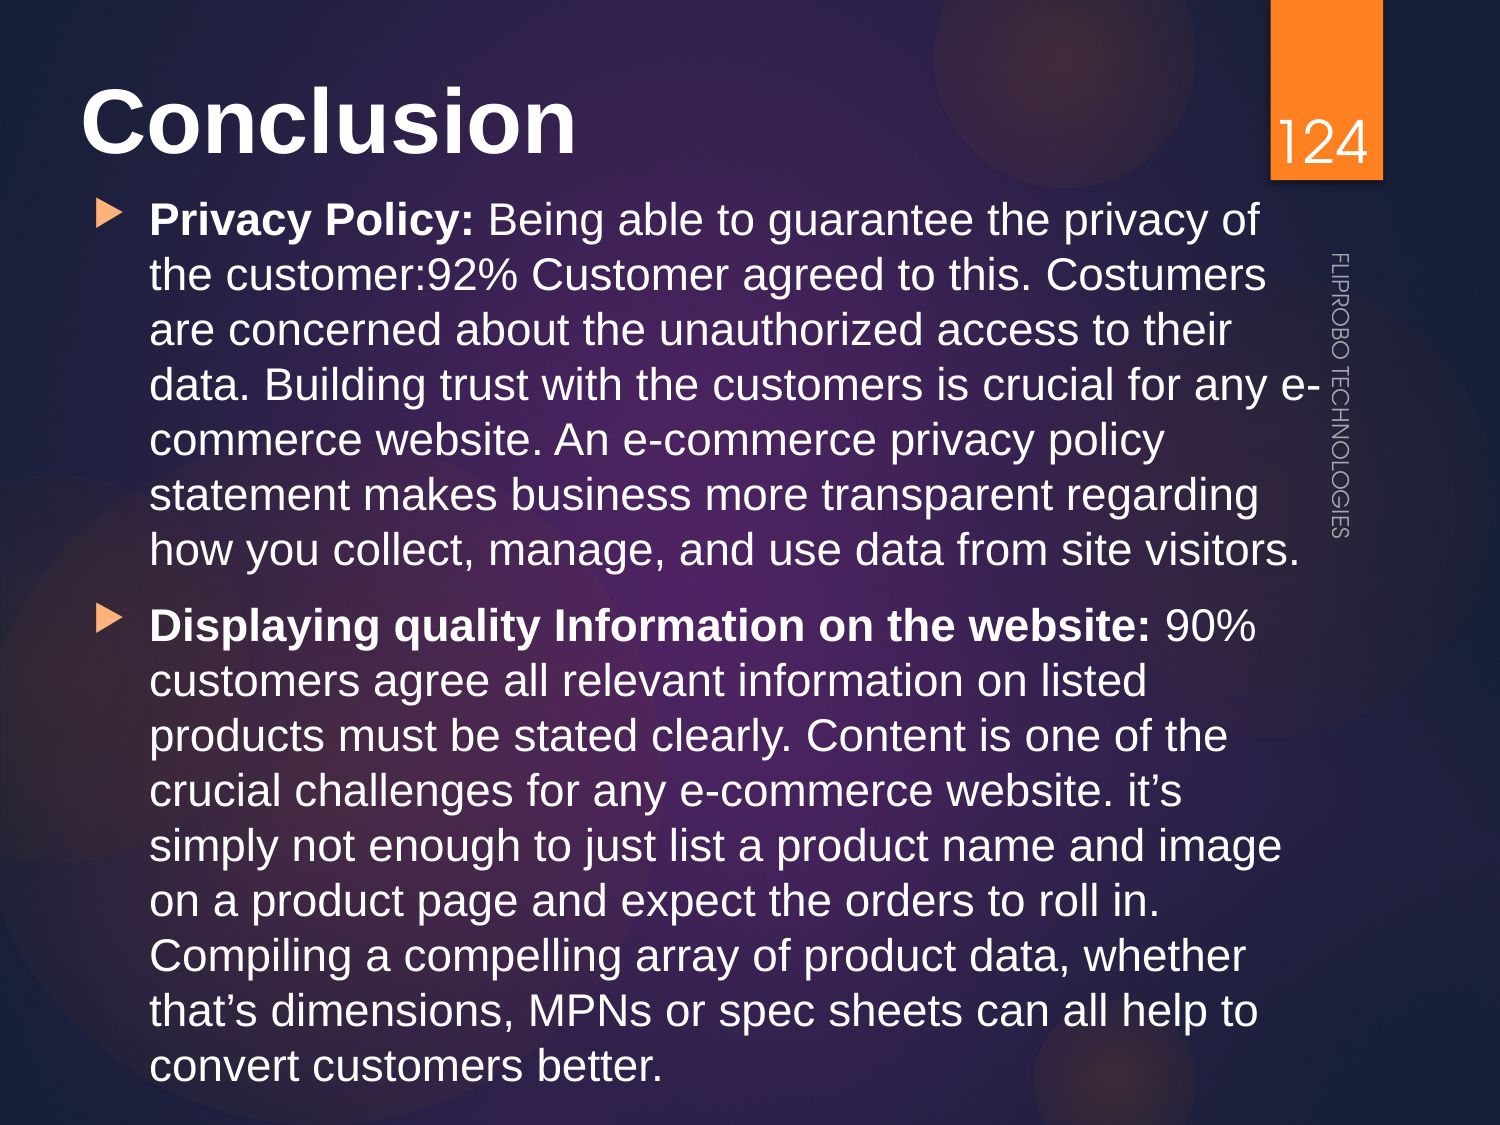

# Conclusion
124
Privacy Policy: Being able to guarantee the privacy of the customer:92% Customer agreed to this. Costumers are concerned about the unauthorized access to their data. Building trust with the customers is crucial for any e-commerce website. An e-commerce privacy policy statement makes business more transparent regarding how you collect, manage, and use data from site visitors.
Displaying quality Information on the website: 90% customers agree all relevant information on listed products must be stated clearly. Content is one of the crucial challenges for any e-commerce website. it’s simply not enough to just list a product name and image on a product page and expect the orders to roll in. Compiling a compelling array of product data, whether that’s dimensions, MPNs or spec sheets can all help to convert customers better.
FLIPROBO TECHNOLOGIES